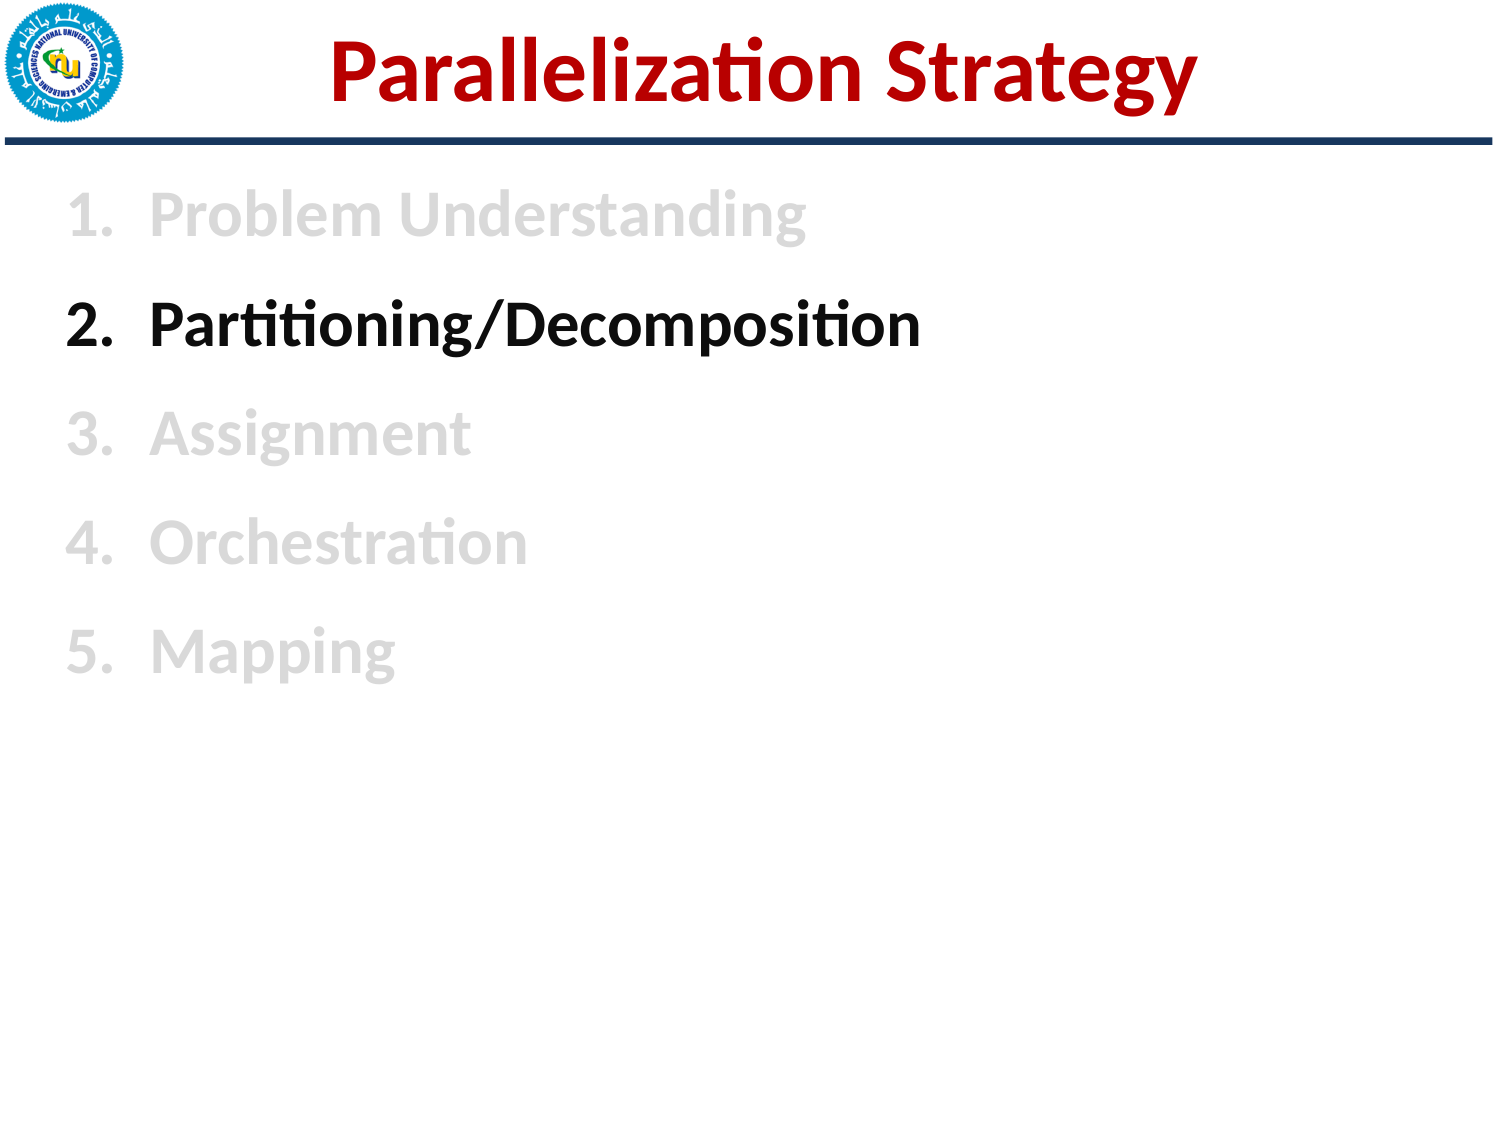

Parallelization Strategy

Problem Understanding
Partitioning/Decomposition
Assignment
Orchestration
Mapping